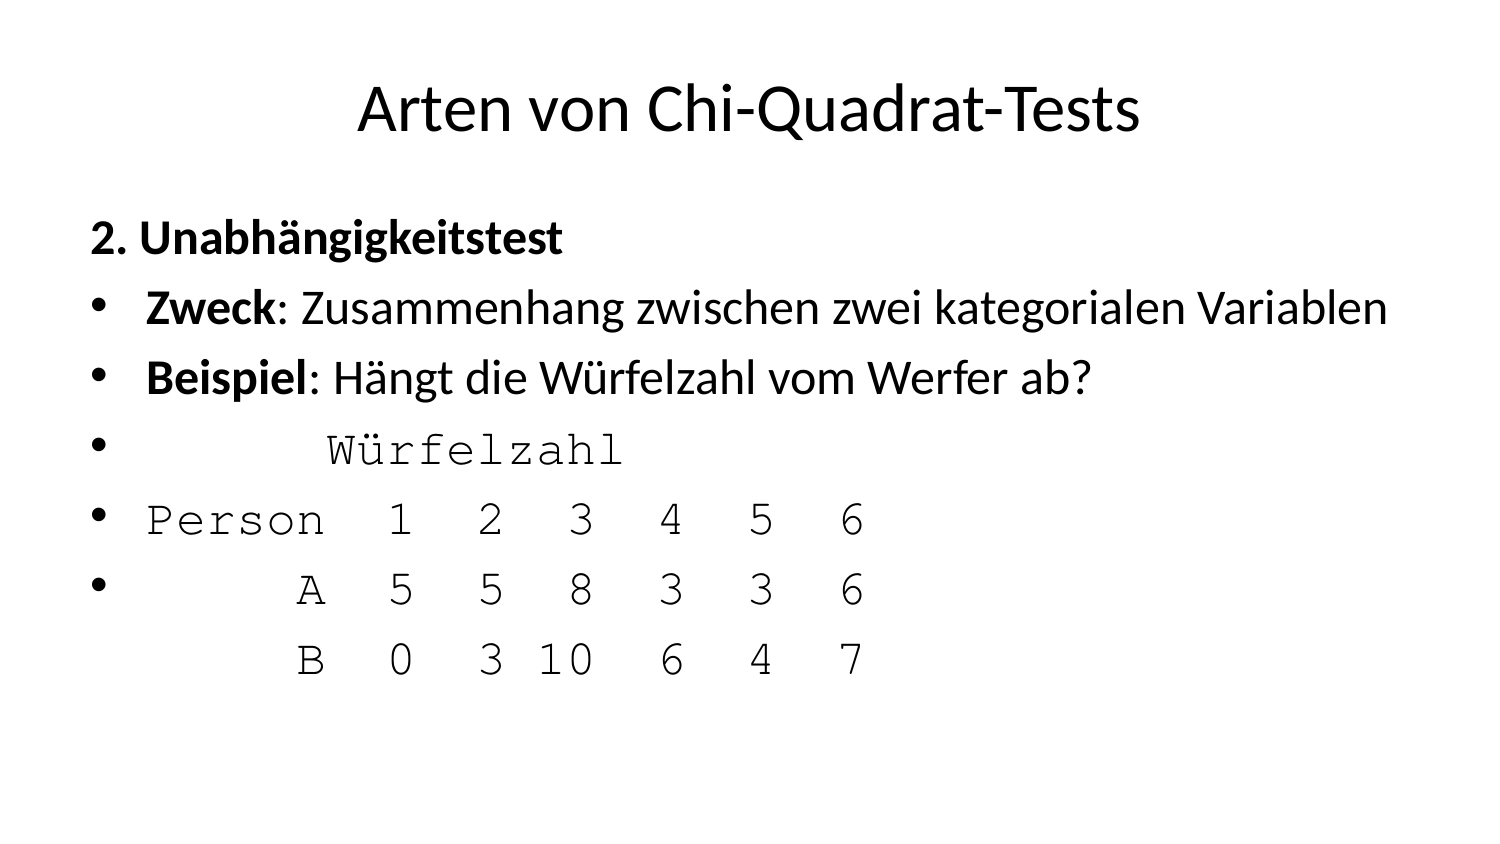

# Arten von Chi-Quadrat-Tests
2. Unabhängigkeitstest
Zweck: Zusammenhang zwischen zwei kategorialen Variablen
Beispiel: Hängt die Würfelzahl vom Werfer ab?
      Würfelzahl
Person  1  2  3  4  5  6
     A  5  5  8  3  3  6
     B  0  3 10  6  4  7